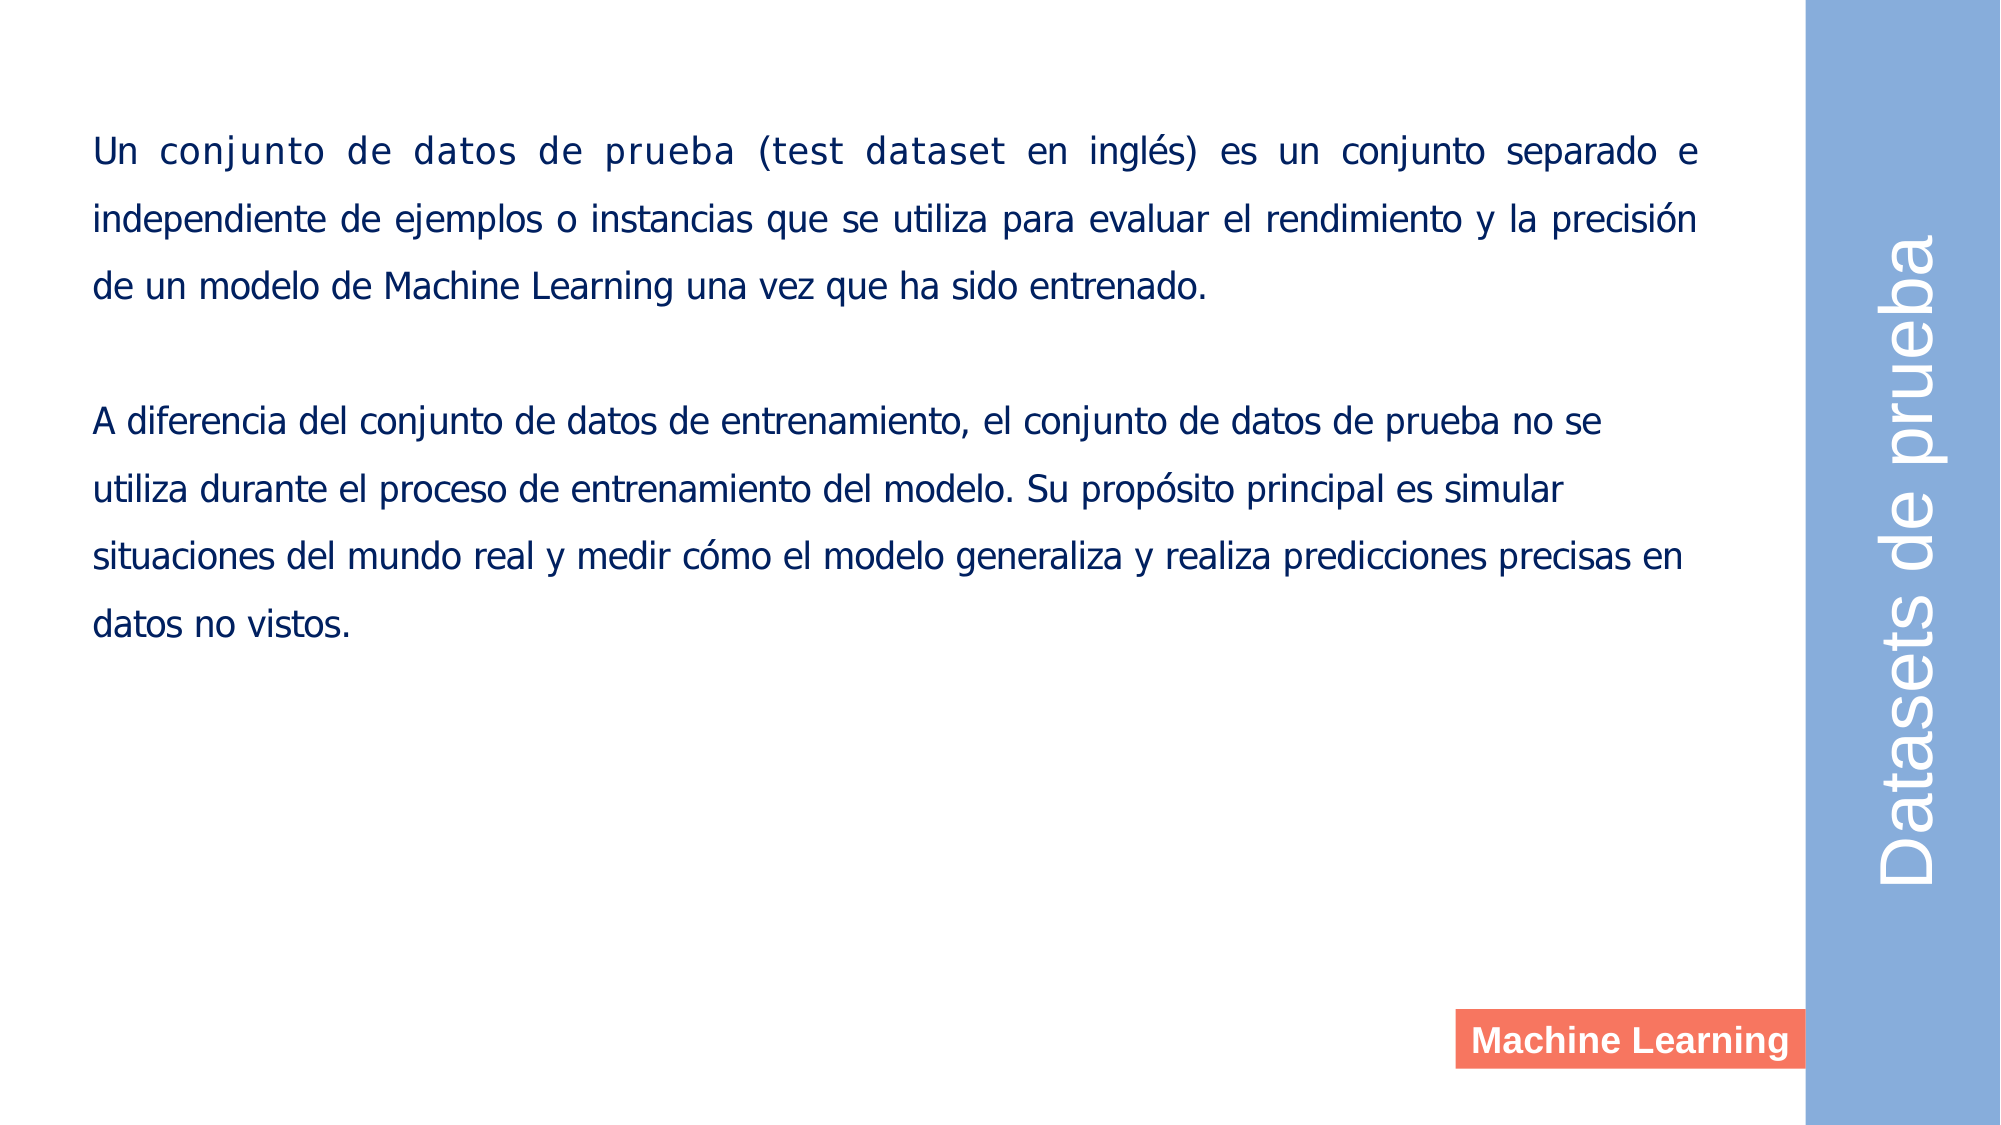

Un conjunto de datos de prueba (test dataset en inglés) es un conjunto separado e independiente de ejemplos o instancias que se utiliza para evaluar el rendimiento y la precisión de un modelo de Machine Learning una vez que ha sido entrenado.

A diferencia del conjunto de datos de entrenamiento, el conjunto de datos de prueba no se utiliza durante el proceso de entrenamiento del modelo. Su propósito principal es simular situaciones del mundo real y medir cómo el modelo generaliza y realiza predicciones precisas en datos no vistos.
Datasets de prueba
Modern Portfolio Presentation
Machine Learning